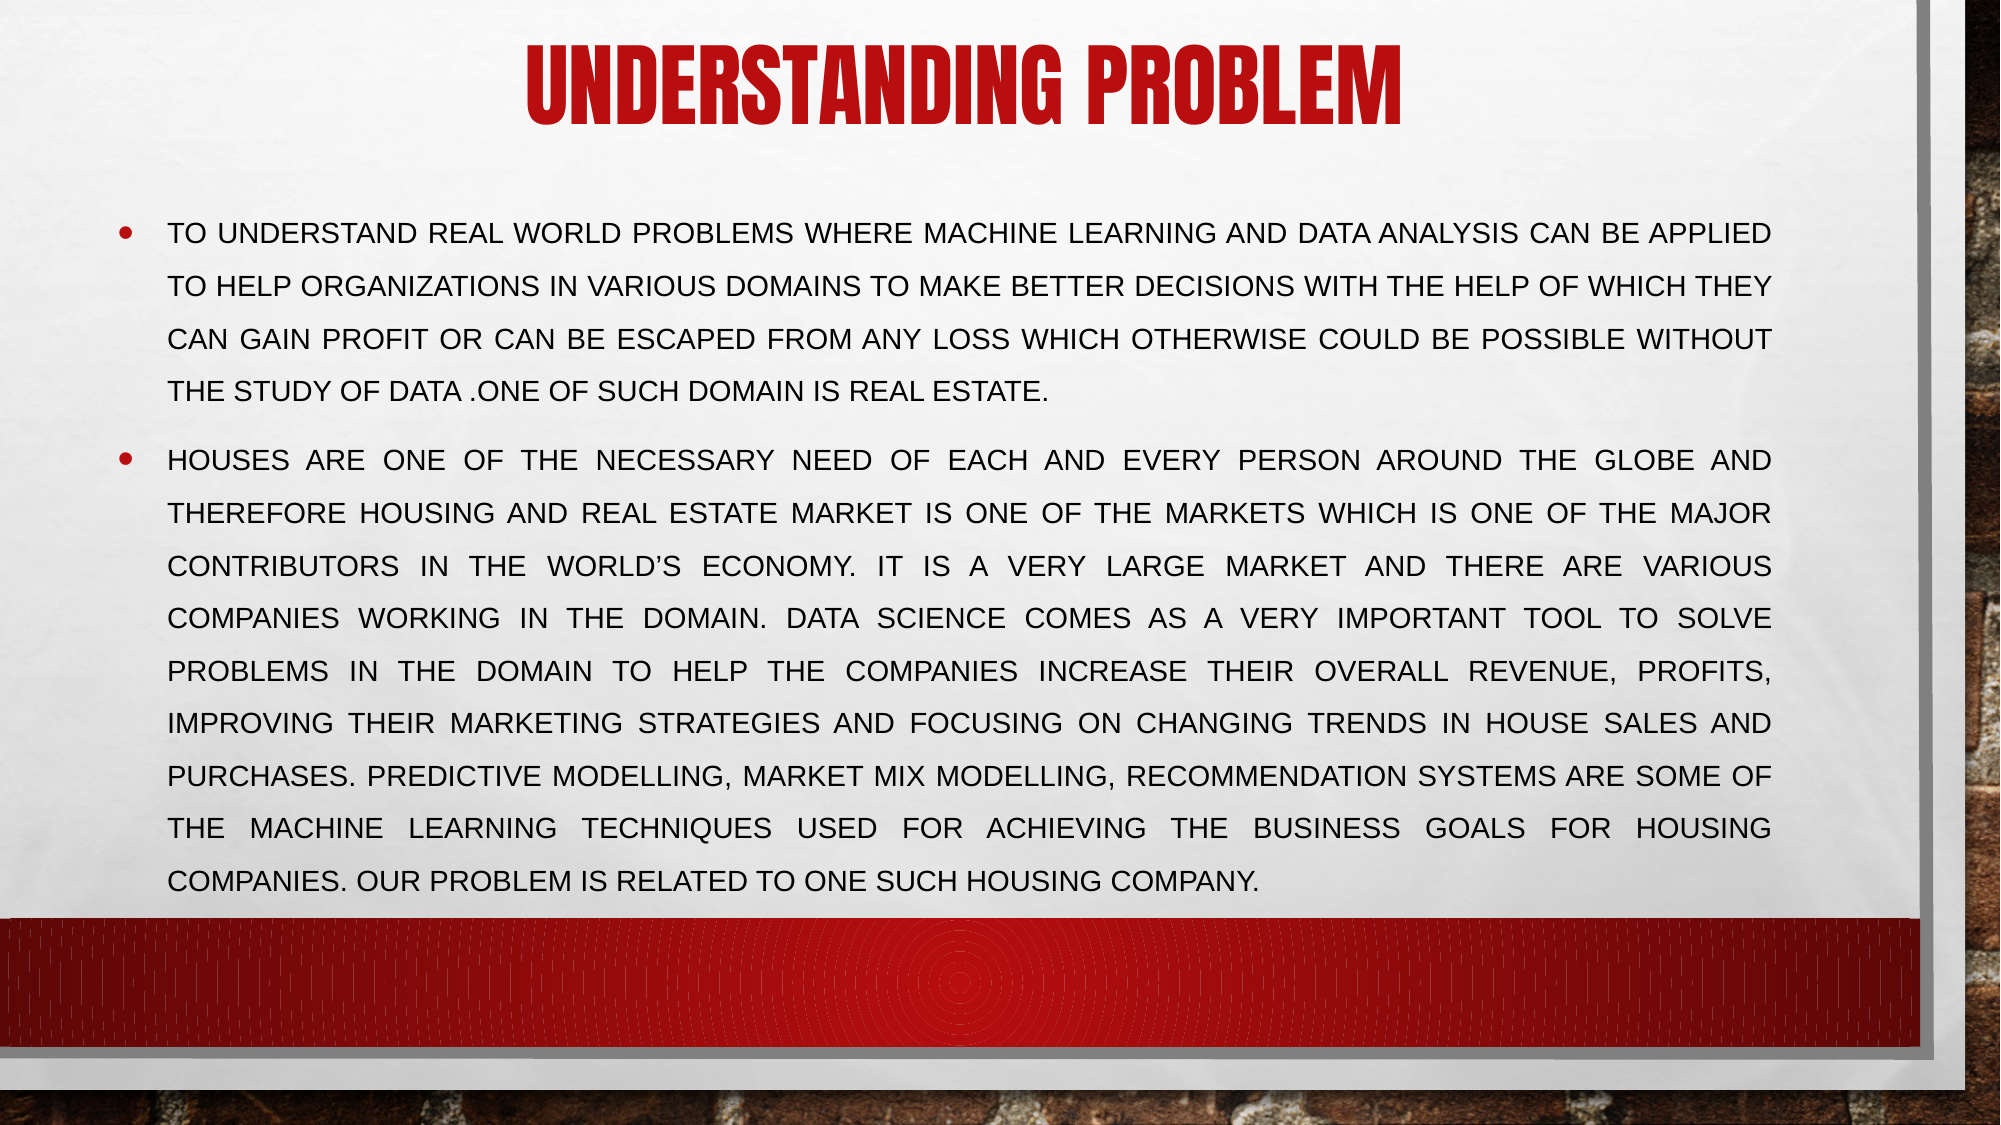

# Understanding Problem
To understand real world problems where Machine Learning and Data Analysis can be applied to help organizations in various domains to make better decisions with the help of which they can gain profit or can be escaped from any loss which otherwise could be possible without the study of data .One of such domain is Real Estate.
Houses are one of the necessary need of each and every person around the globe and therefore housing and real estate market is one of the markets which is one of the major contributors in the world’s economy. It is a very large market and there are various companies working in the domain. Data science comes as a very important tool to solve problems in the domain to help the companies increase their overall revenue, profits, improving their marketing strategies and focusing on changing trends in house sales and purchases. Predictive modelling, Market mix modelling, recommendation systems are some of the machine learning techniques used for achieving the business goals for housing companies. Our problem is related to one such housing company.